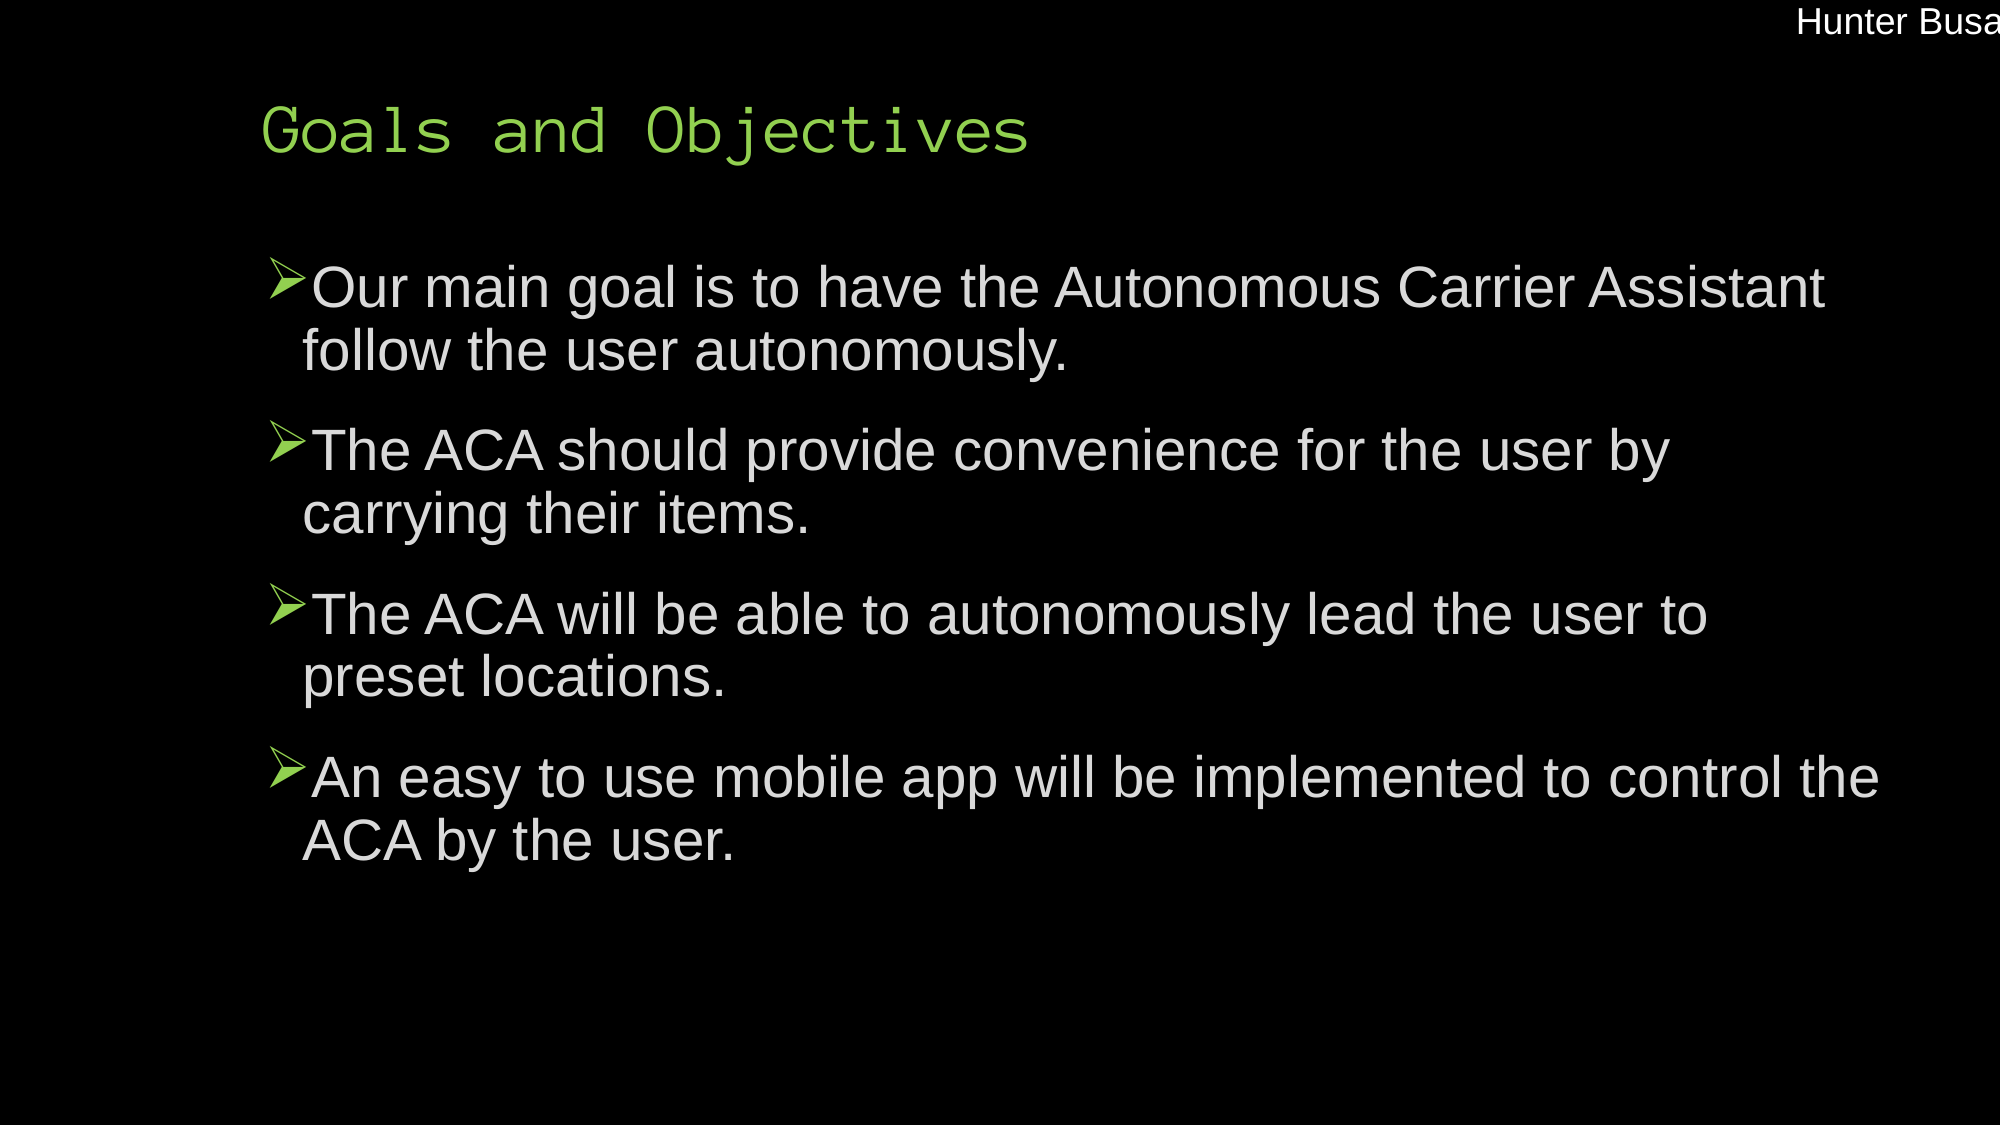

Hunter Busa
# Goals and Objectives
Our main goal is to have the Autonomous Carrier Assistant follow the user autonomously.
The ACA should provide convenience for the user by carrying their items.
The ACA will be able to autonomously lead the user to preset locations.
An easy to use mobile app will be implemented to control the ACA by the user.